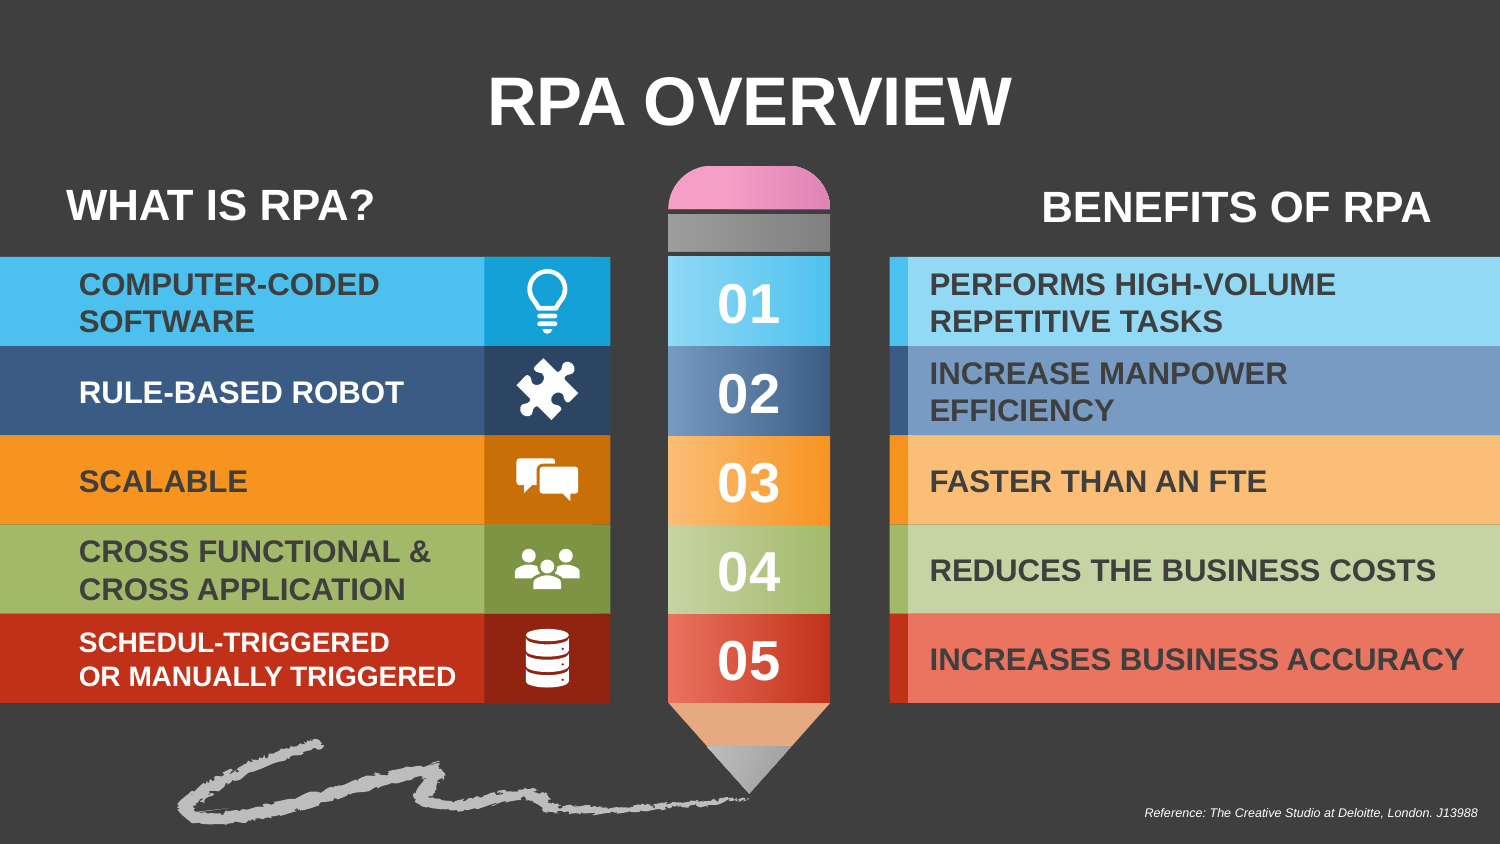

# RPA OVERVIEW
WHAT IS RPA?
BENEFITS OF RPA

01
COMPUTER-CODED
SOFTWARE

PERFORMS HIGH-VOLUME REPETITIVE TASKS

RULE-BASED ROBOT
INCREASE MANPOWER EFFICIENCY
02

SCALABLE
FASTER THAN AN FTE
03

CROSS FUNCTIONAL &
CROSS APPLICATION
REDUCES THE BUSINESS COSTS
04

SCHEDUL-TRIGGERED
OR MANUALLY TRIGGERED
INCREASES BUSINESS ACCURACY
05

Reference: The Creative Studio at Deloitte, London. J13988